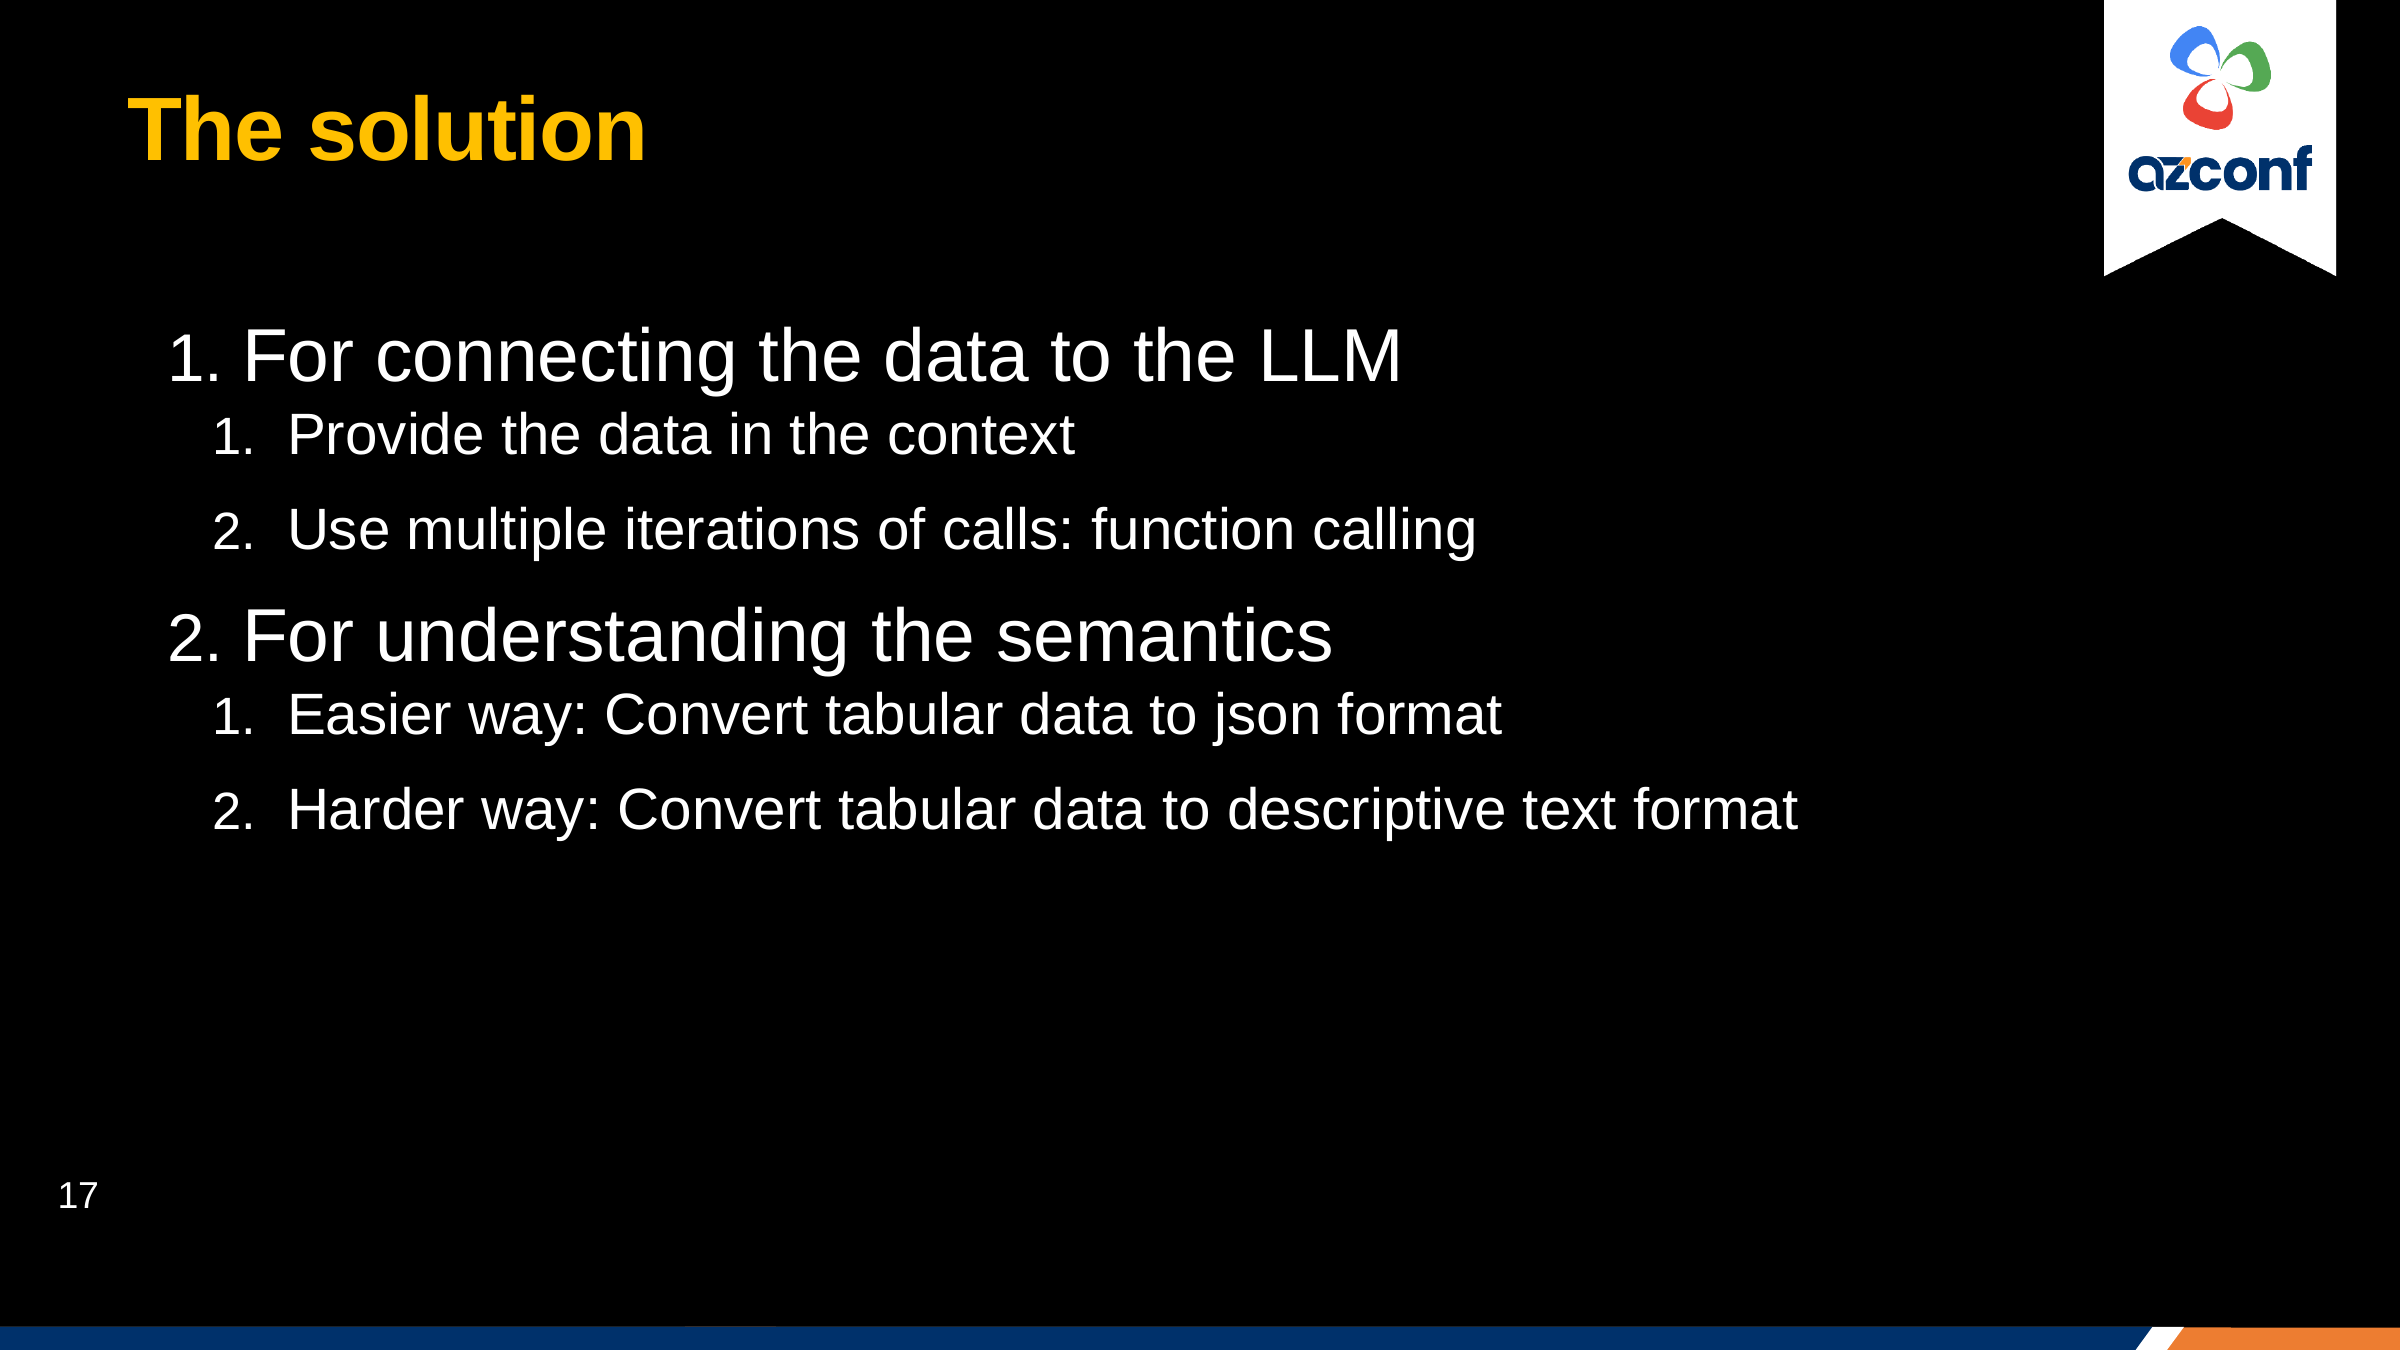

# The solution
For connecting the data to the LLM
Provide the data in the context
Use multiple iterations of calls: function calling
For understanding the semantics
Easier way: Convert tabular data to json format
Harder way: Convert tabular data to descriptive text format